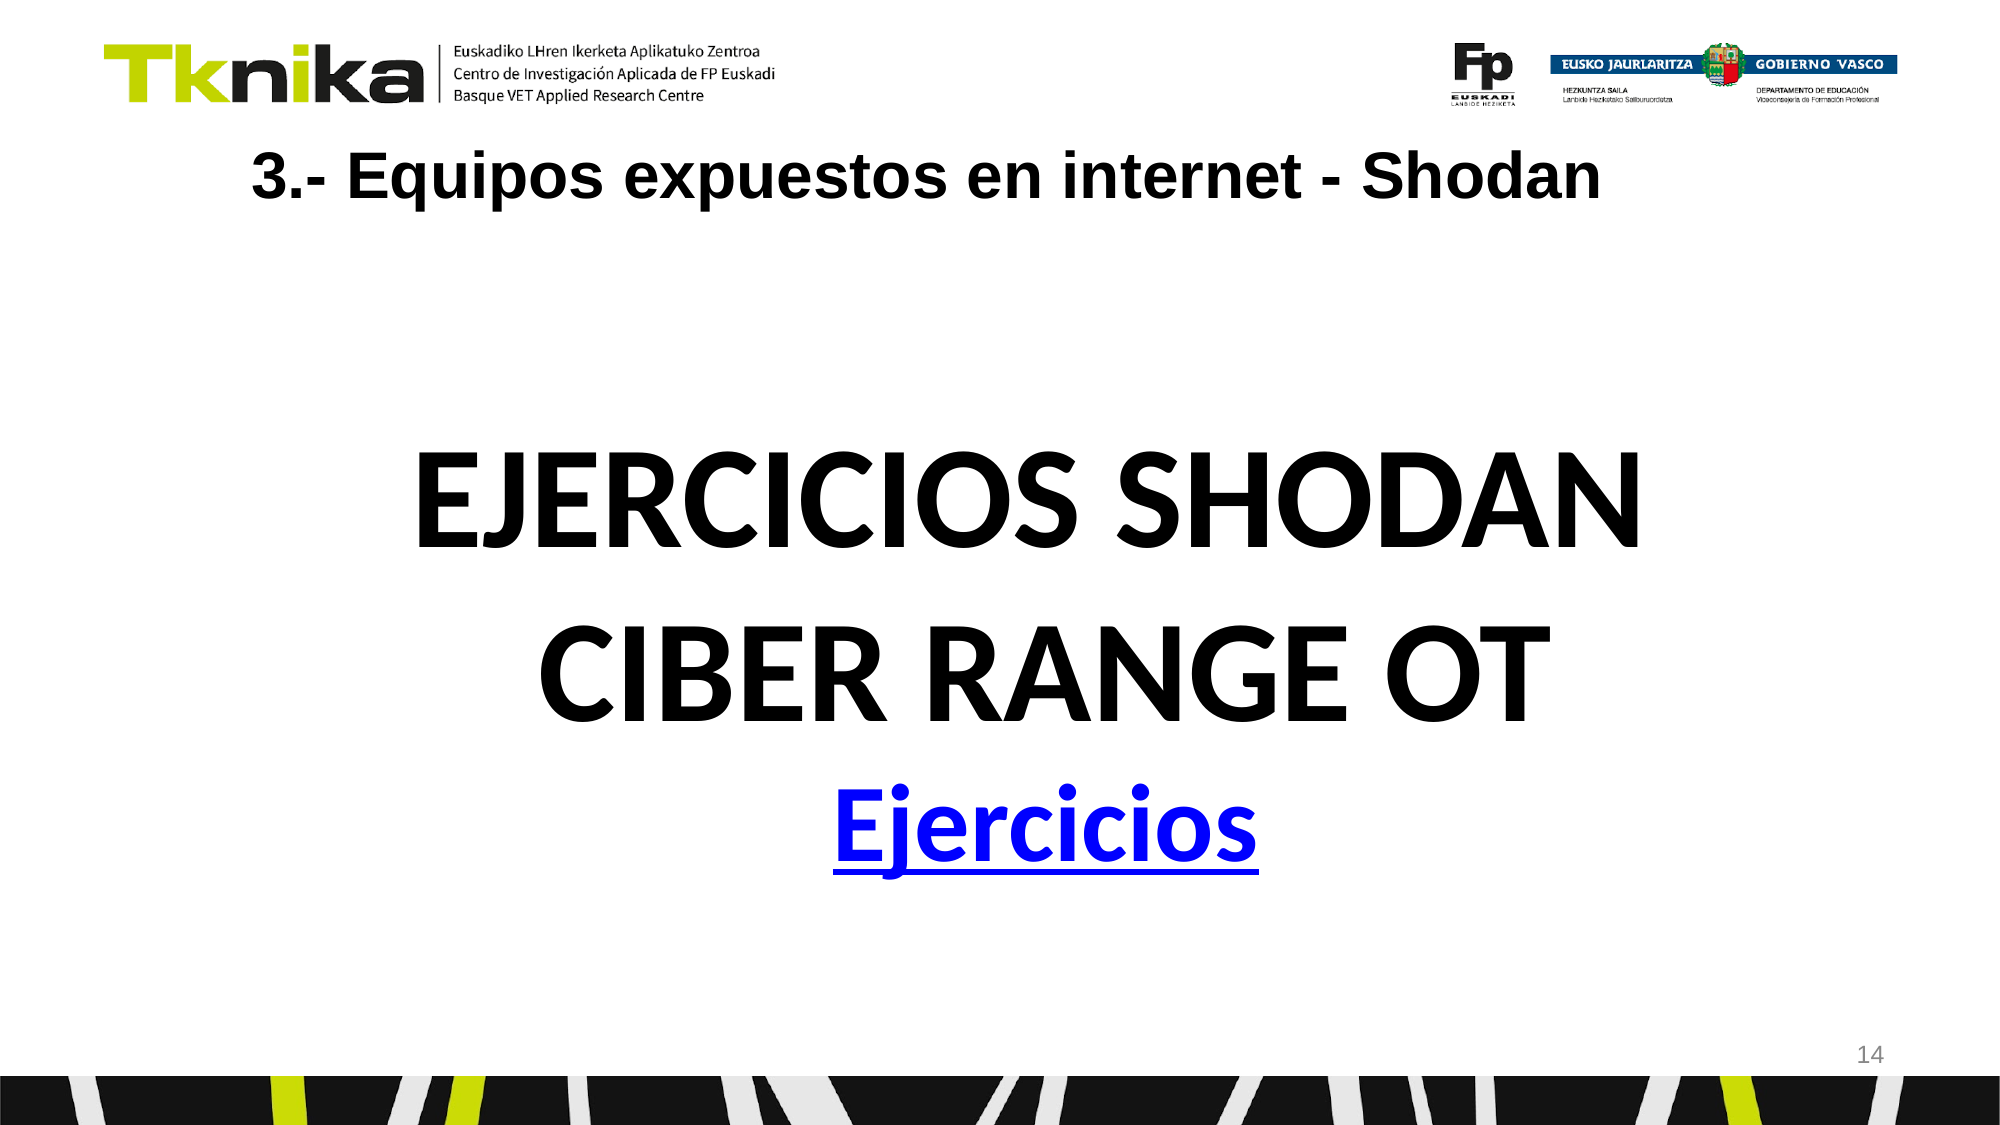

# 3.- Equipos expuestos en internet - Shodan
EJERCICIOS SHODAN  CIBER RANGE OT
Ejercicios
14